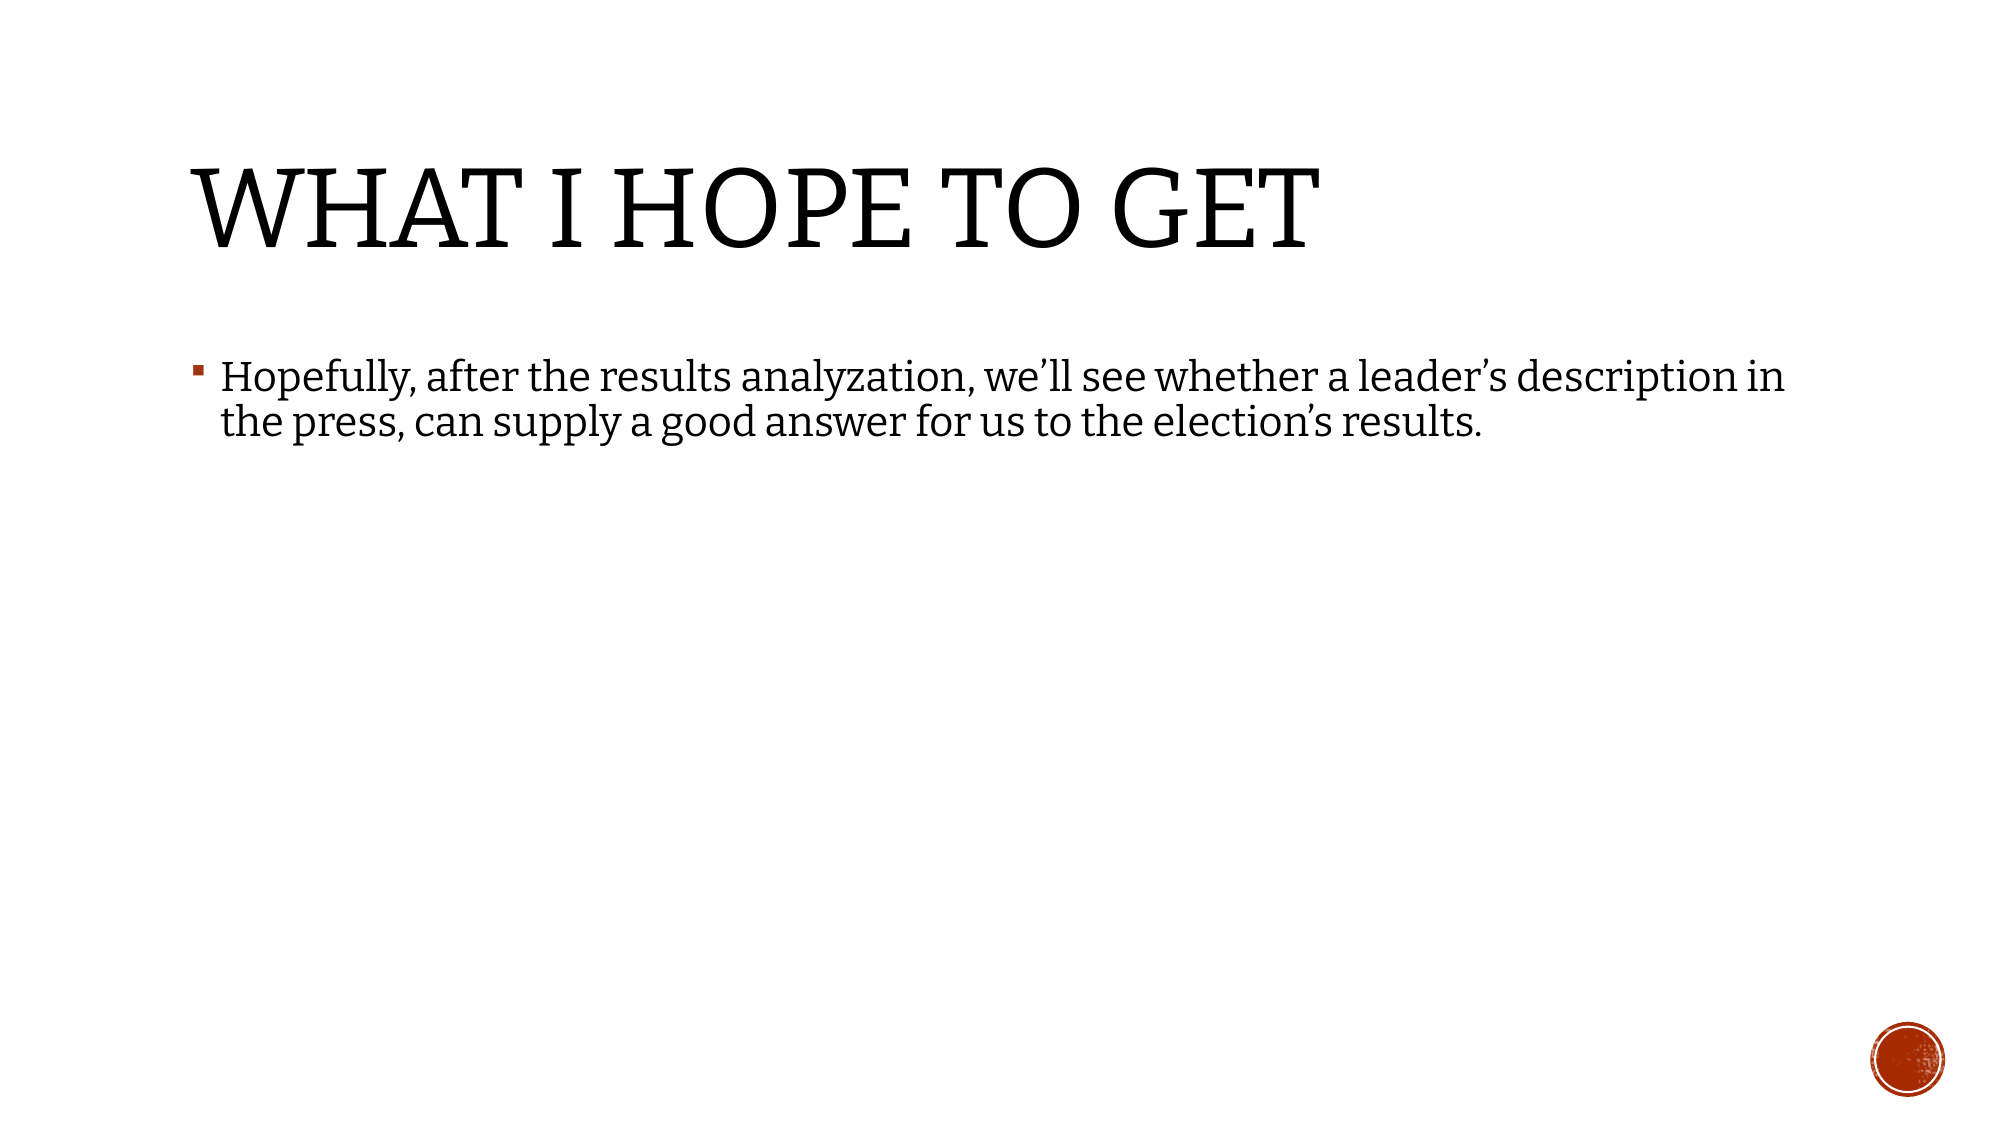

# What I hope to get
Hopefully, after the results analyzation, we’ll see whether a leader’s description in the press, can supply a good answer for us to the election’s results.